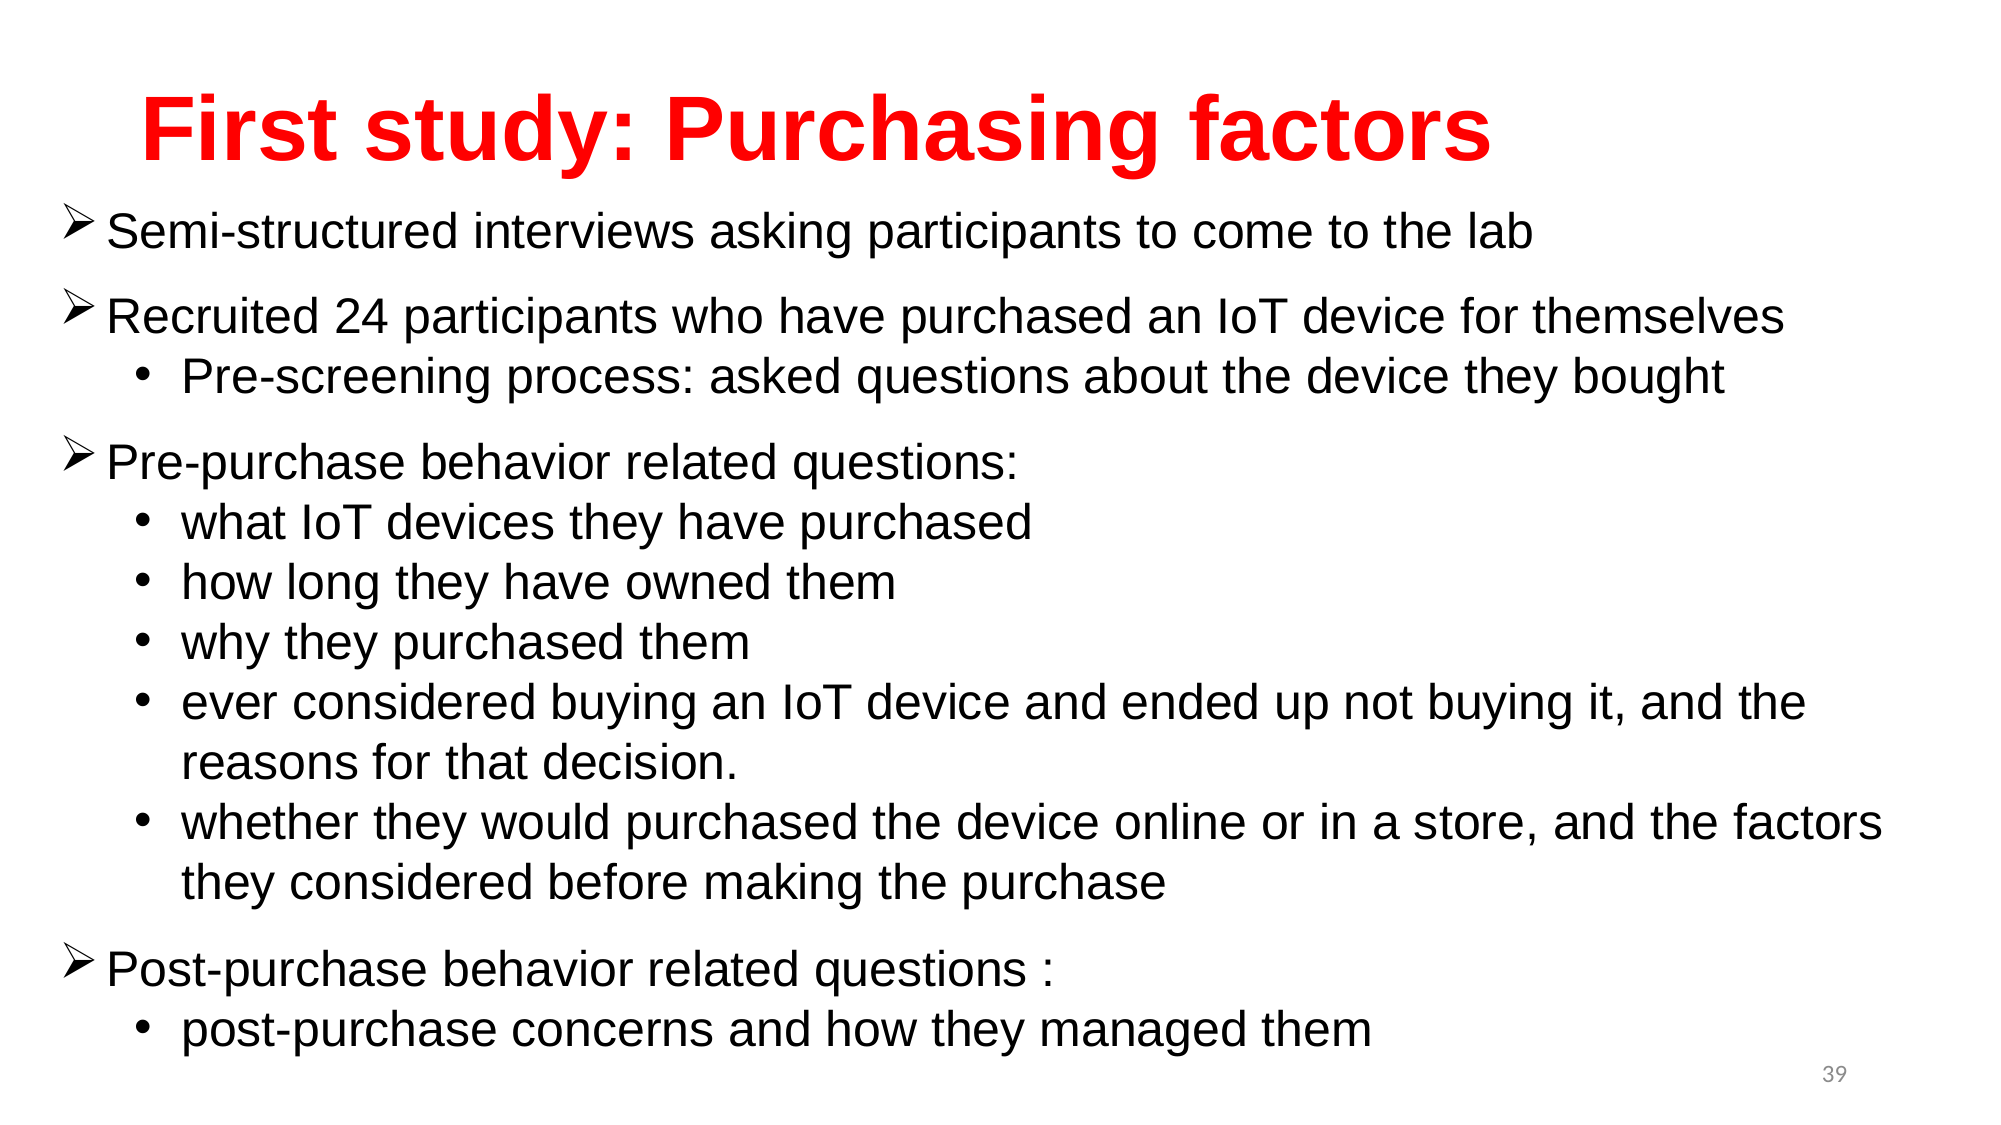

# First study: Purchasing factors
Semi-structured interviews asking participants to come to the lab

Recruited 24 participants who have purchased an IoT device for themselves
Pre-screening process: asked questions about the device they bought

Pre-purchase behavior related questions:
what IoT devices they have purchased
how long they have owned them
why they purchased them
ever considered buying an IoT device and ended up not buying it, and the reasons for that decision.
whether they would purchased the device online or in a store, and the factors they considered before making the purchase

Post-purchase behavior related questions :
post-purchase concerns and how they managed them
39